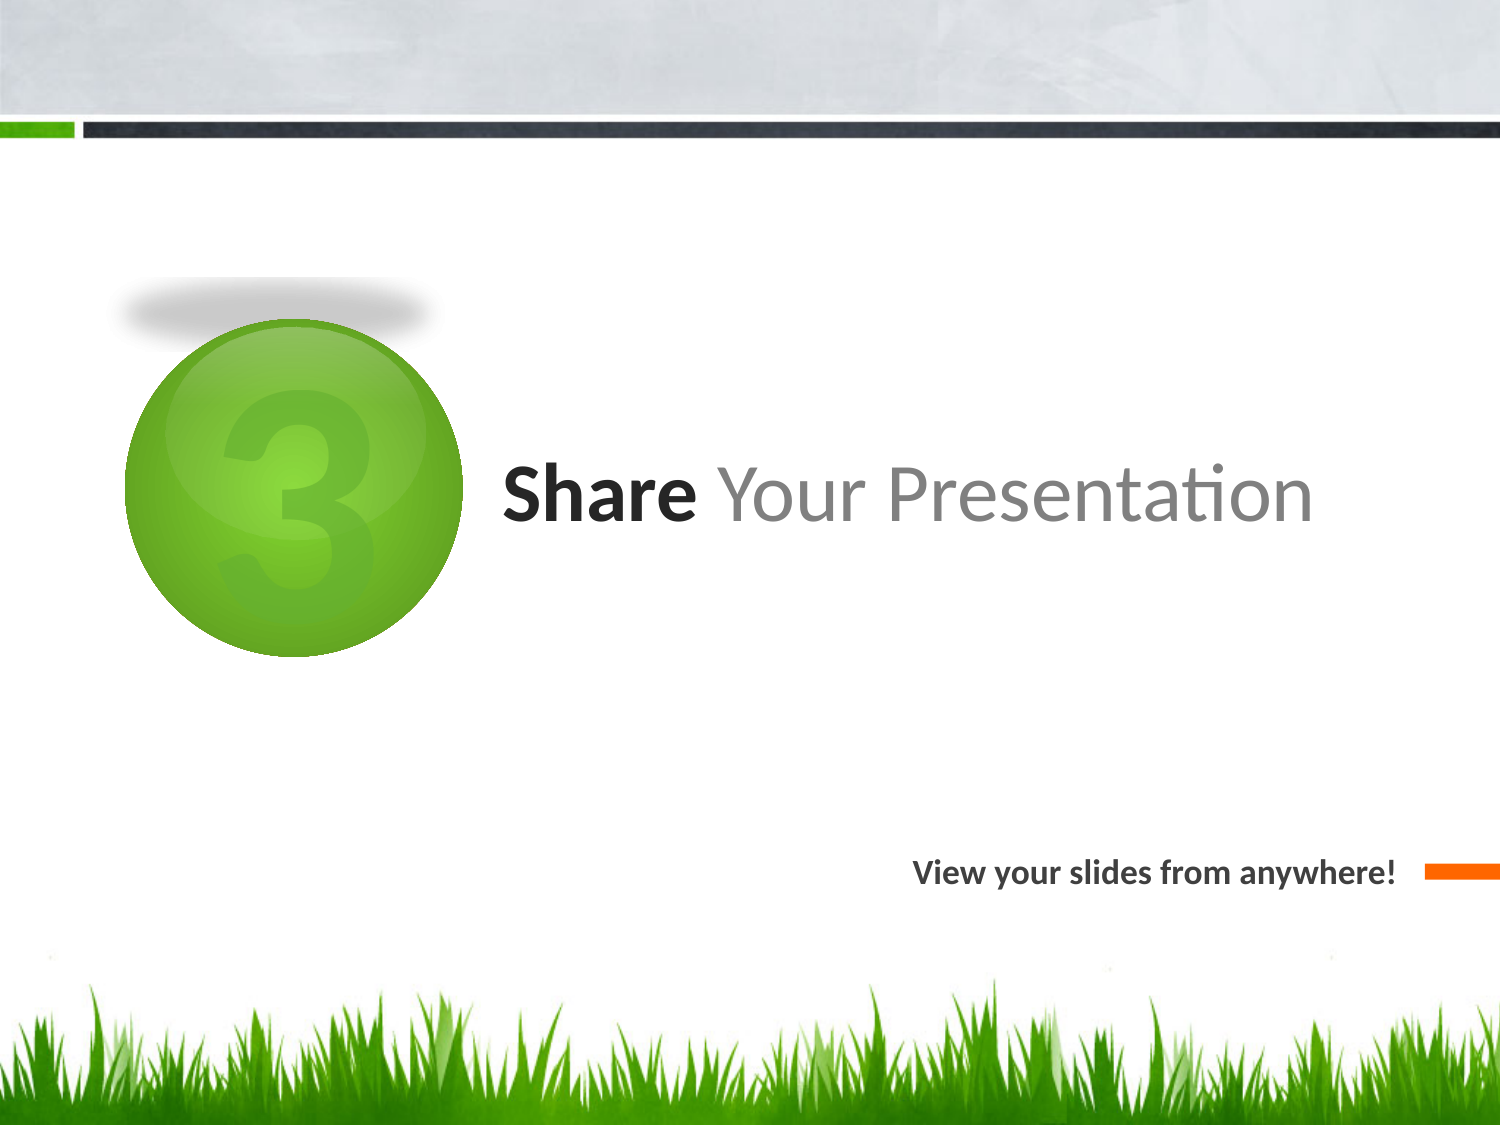

3

# Share Your Presentation
View your slides from anywhere!